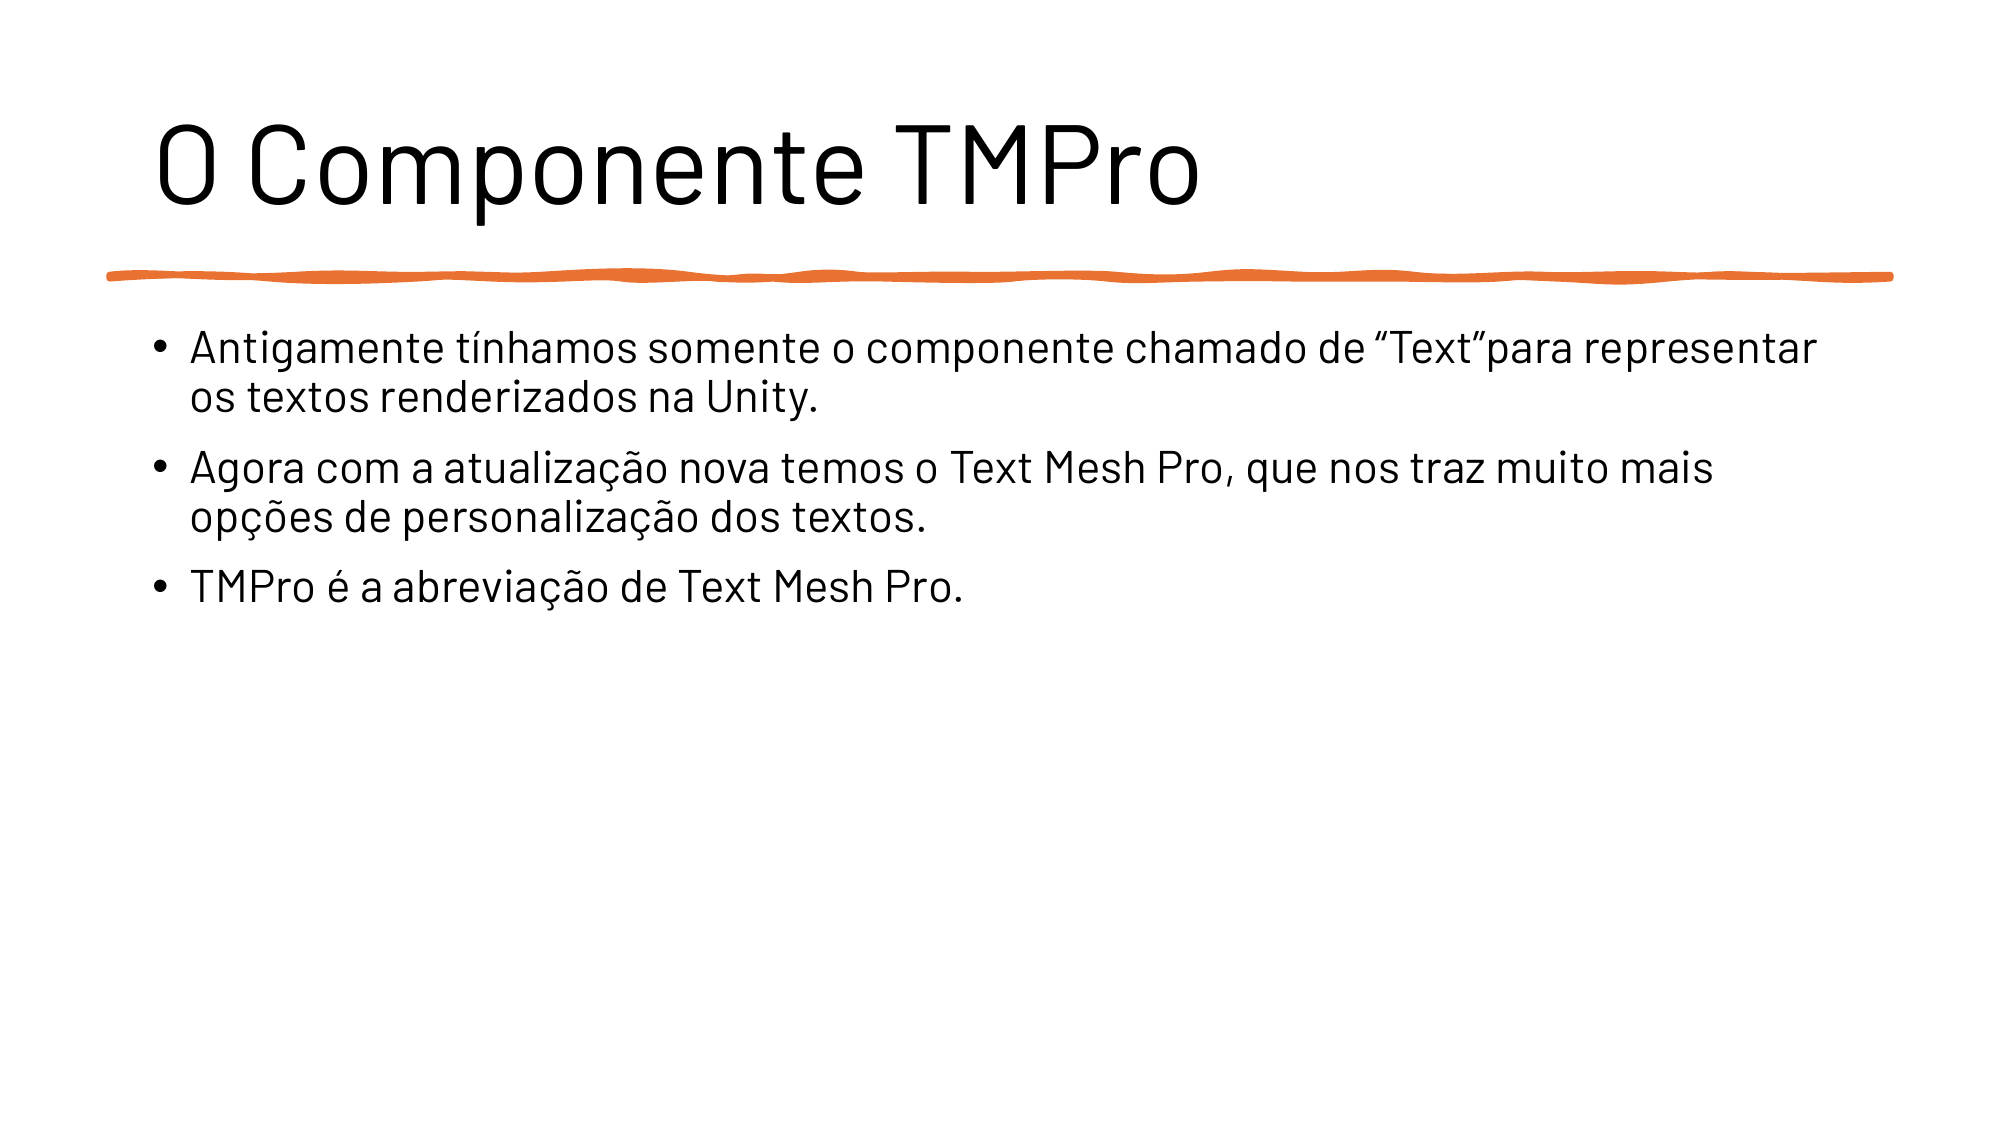

# O Componente TMPro

Antigamente tínhamos somente o componente chamado de “Text”para representar os textos renderizados na Unity.
Agora com a atualização nova temos o Text Mesh Pro, que nos traz muito mais opções de personalização dos textos.
TMPro é a abreviação de Text Mesh Pro.